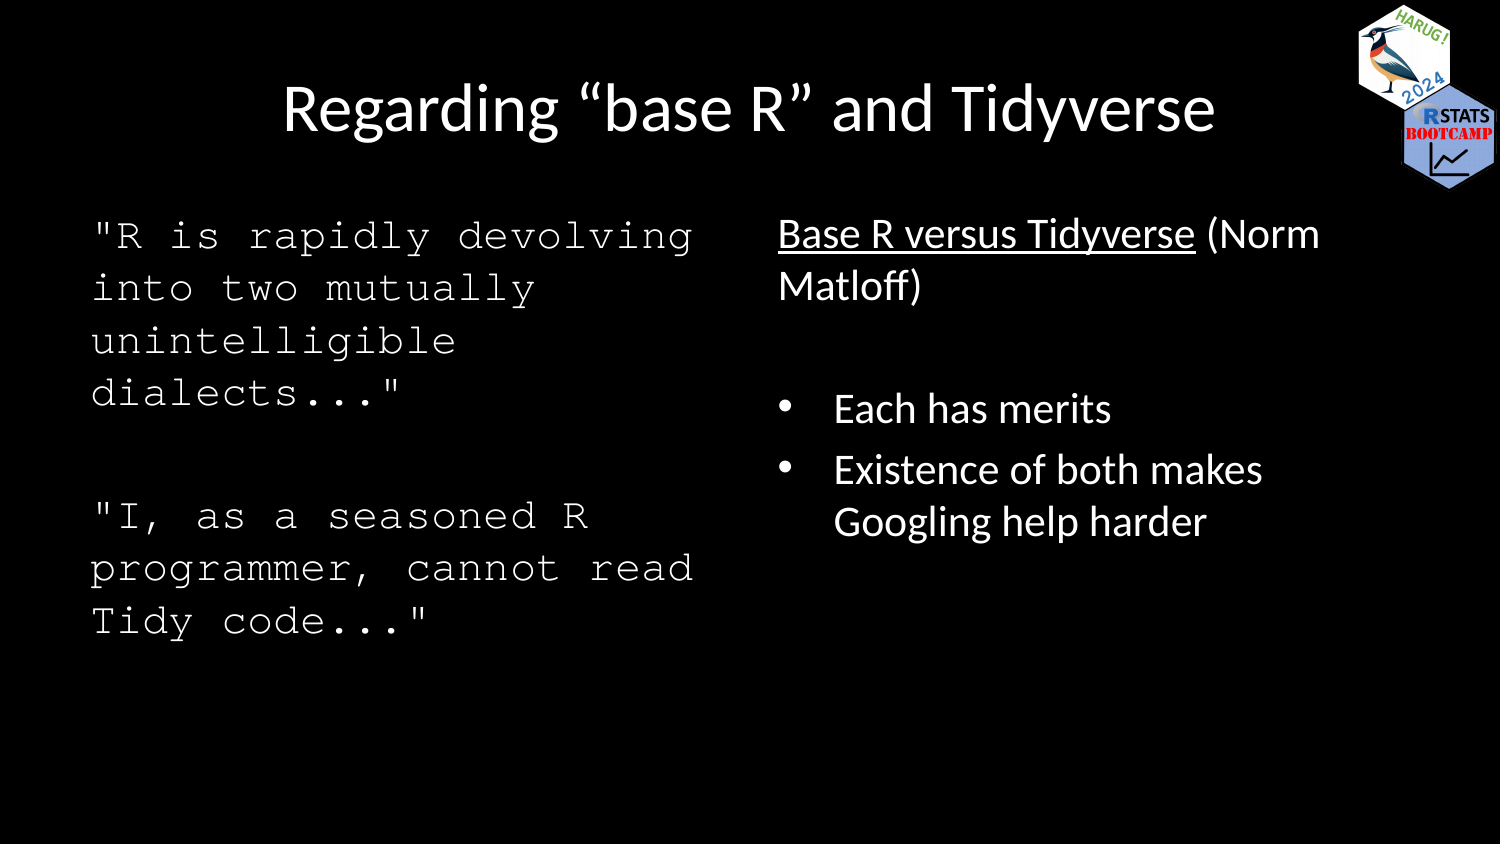

# Regarding “base R” and Tidyverse
"R is rapidly devolving into two mutually unintelligible dialects..."

"I, as a seasoned R programmer, cannot read Tidy code..."
Base R versus Tidyverse (Norm Matloff)

Each has merits
Existence of both makes Googling help harder